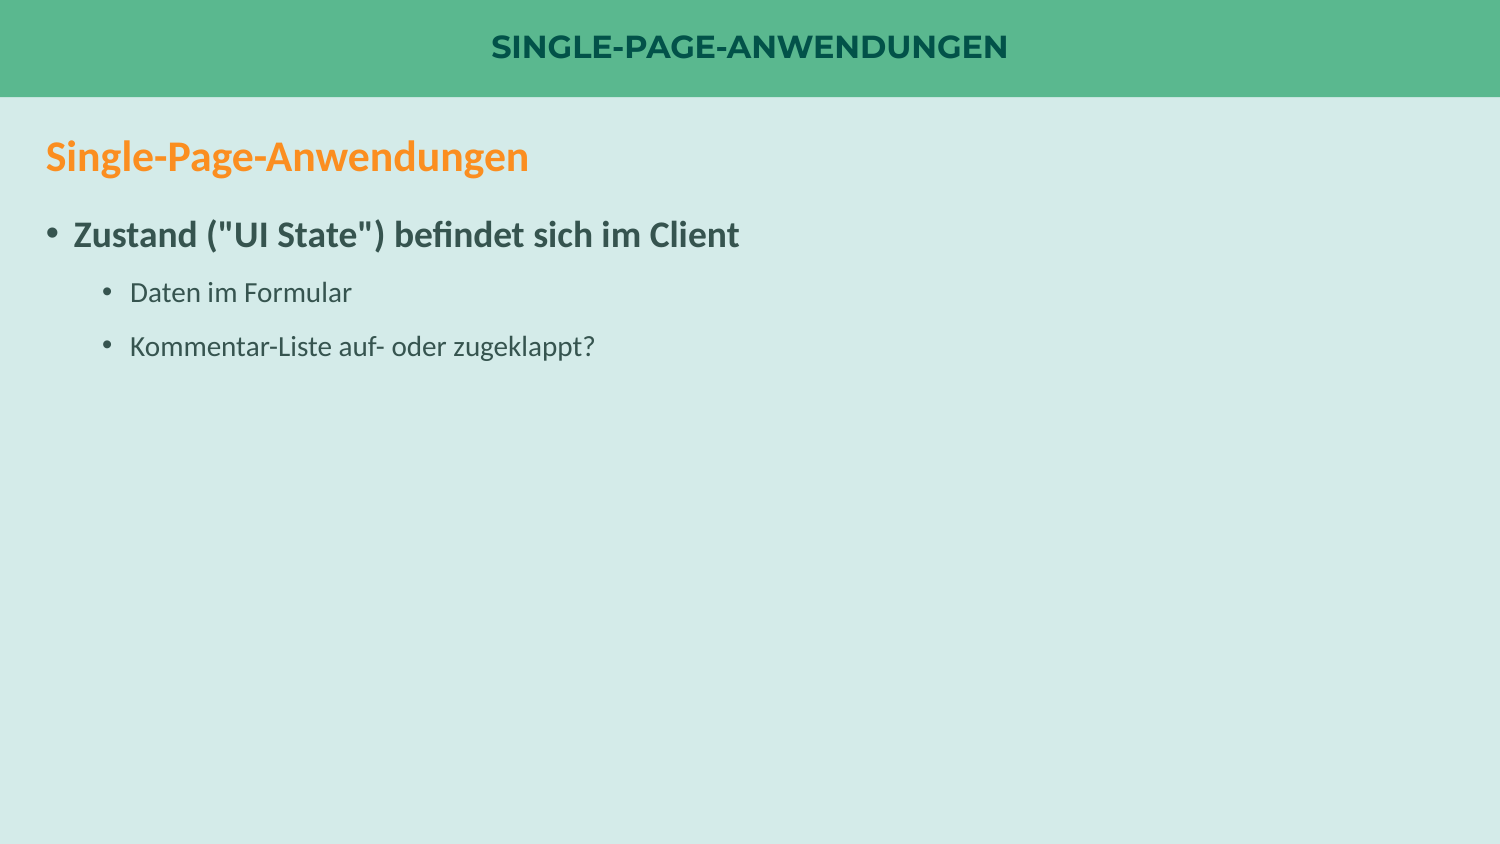

# Single-Page-Anwendungen
Single-Page-Anwendungen
Zustand ("UI State") befindet sich im Client
Daten im Formular
Kommentar-Liste auf- oder zugeklappt?